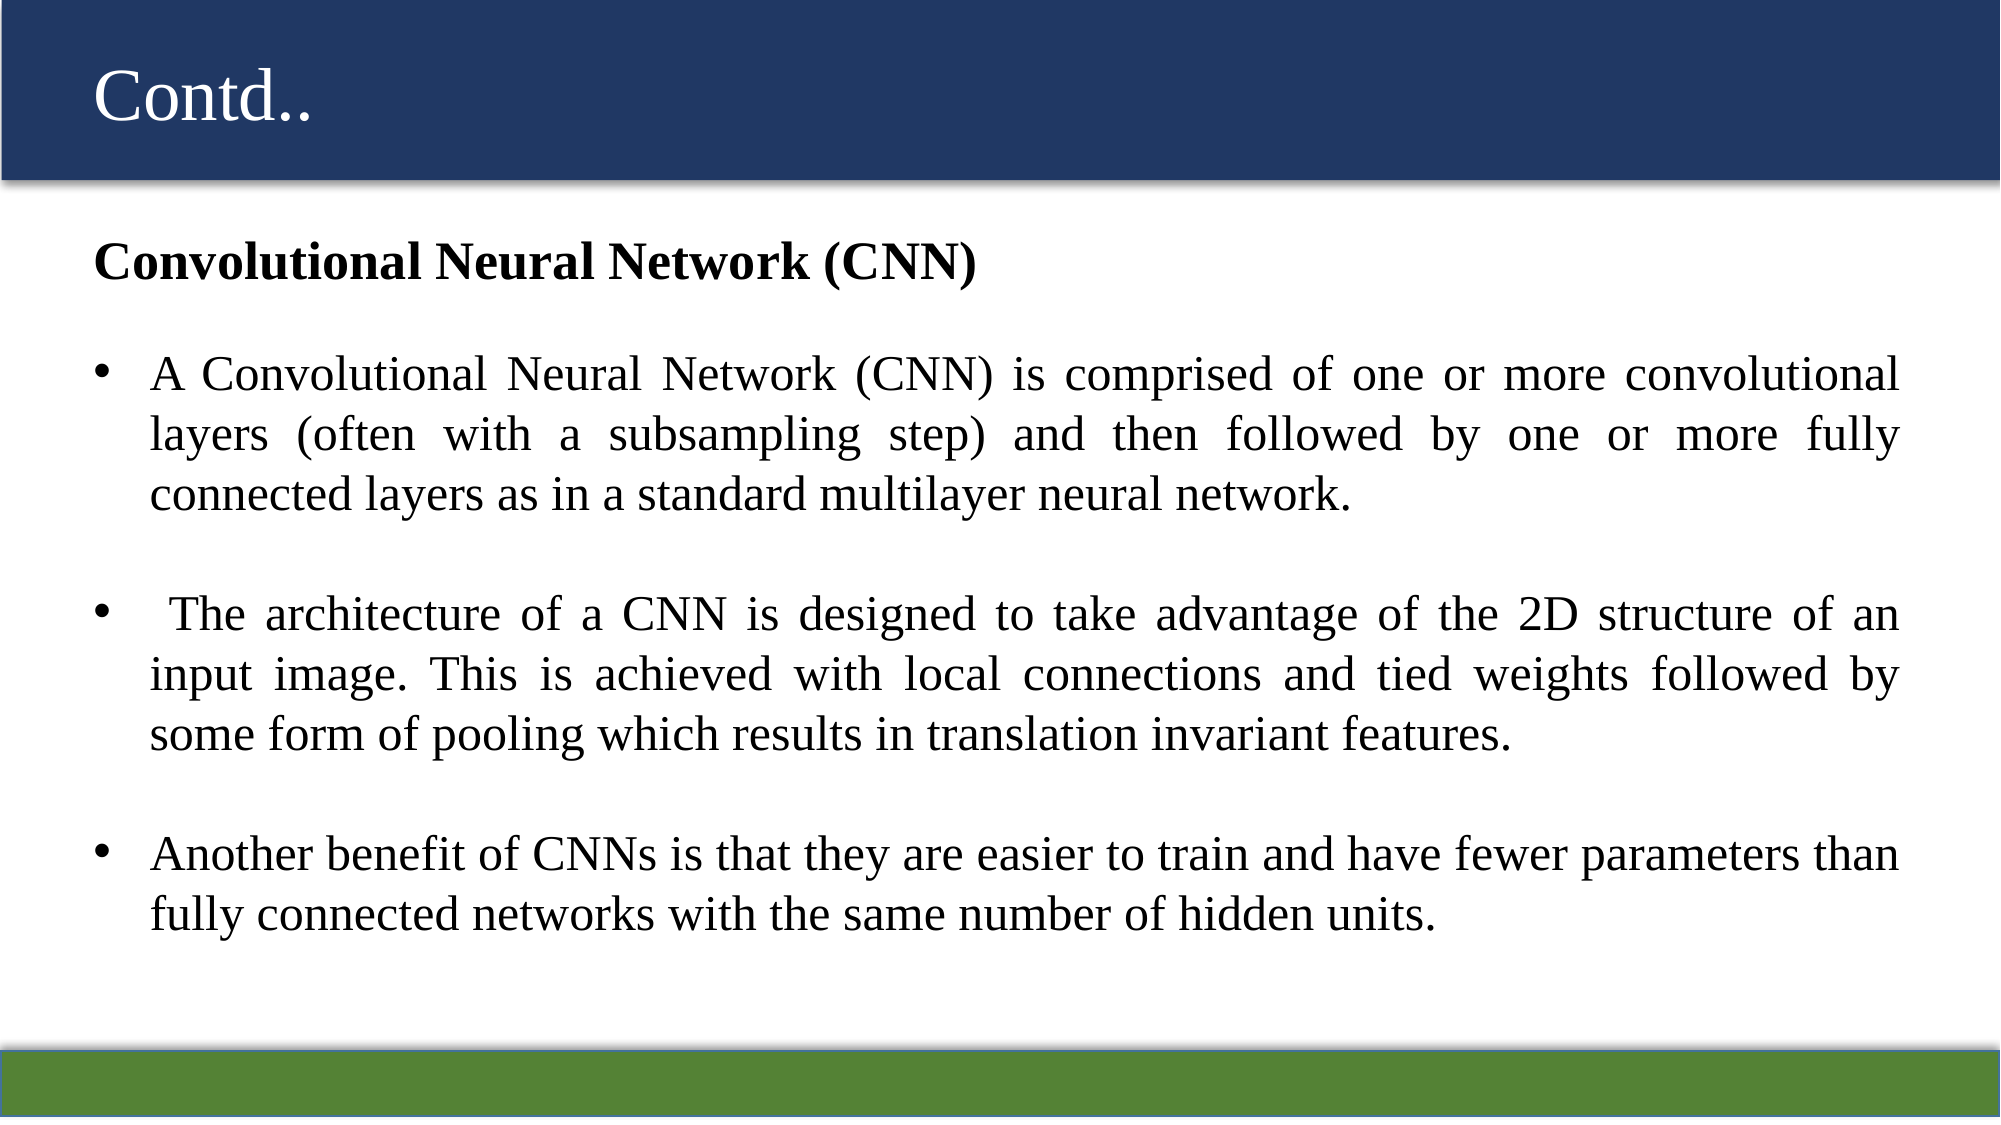

Contd..
Convolutional Neural Network (CNN)

A Convolutional Neural Network (CNN) is comprised of one or more convolutional layers (often with a subsampling step) and then followed by one or more fully connected layers as in a standard multilayer neural network.

 The architecture of a CNN is designed to take advantage of the 2D structure of an input image. This is achieved with local connections and tied weights followed by some form of pooling which results in translation invariant features.

Another benefit of CNNs is that they are easier to train and have fewer parameters than fully connected networks with the same number of hidden units.

16